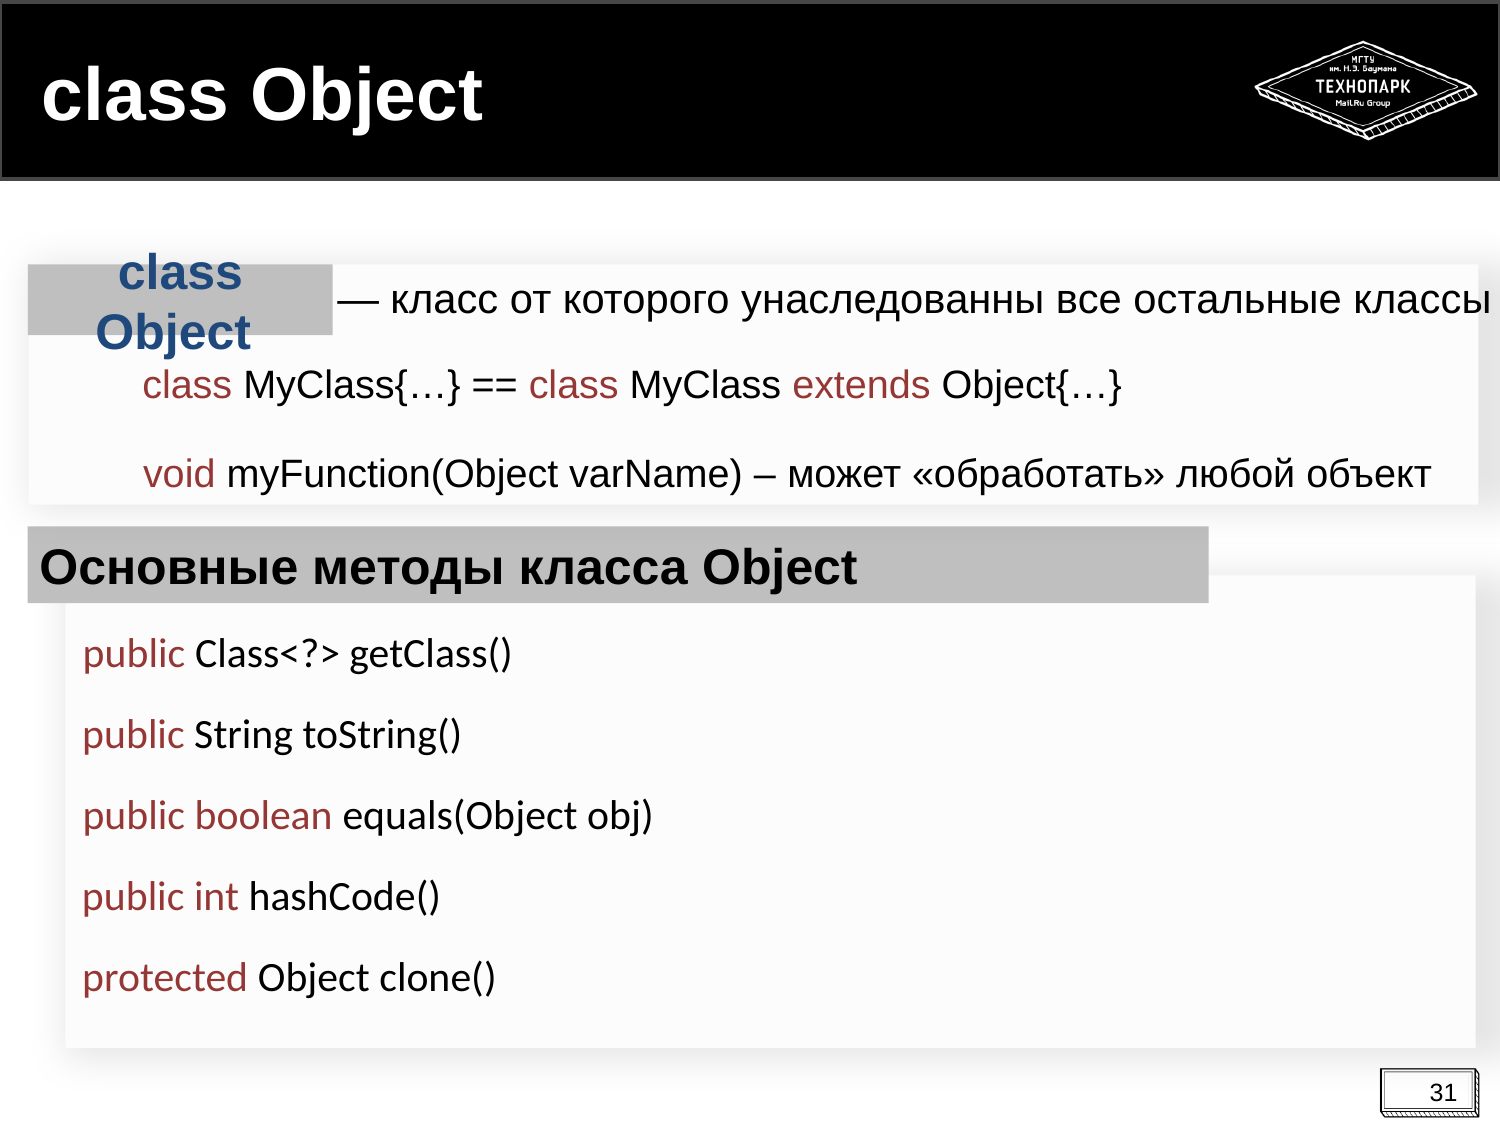

# class Object

class Object
― класс от которого унаследованны все остальные классы
class MyClass{…} == class MyClass extends Object{…}
void myFunction(Object varName) – может «обработать» любой объект
Основные методы класса Object

public Class<?> getClass()
public String toString()
public boolean equals(Object obj)
public int hashCode()
protected Object clone()
31